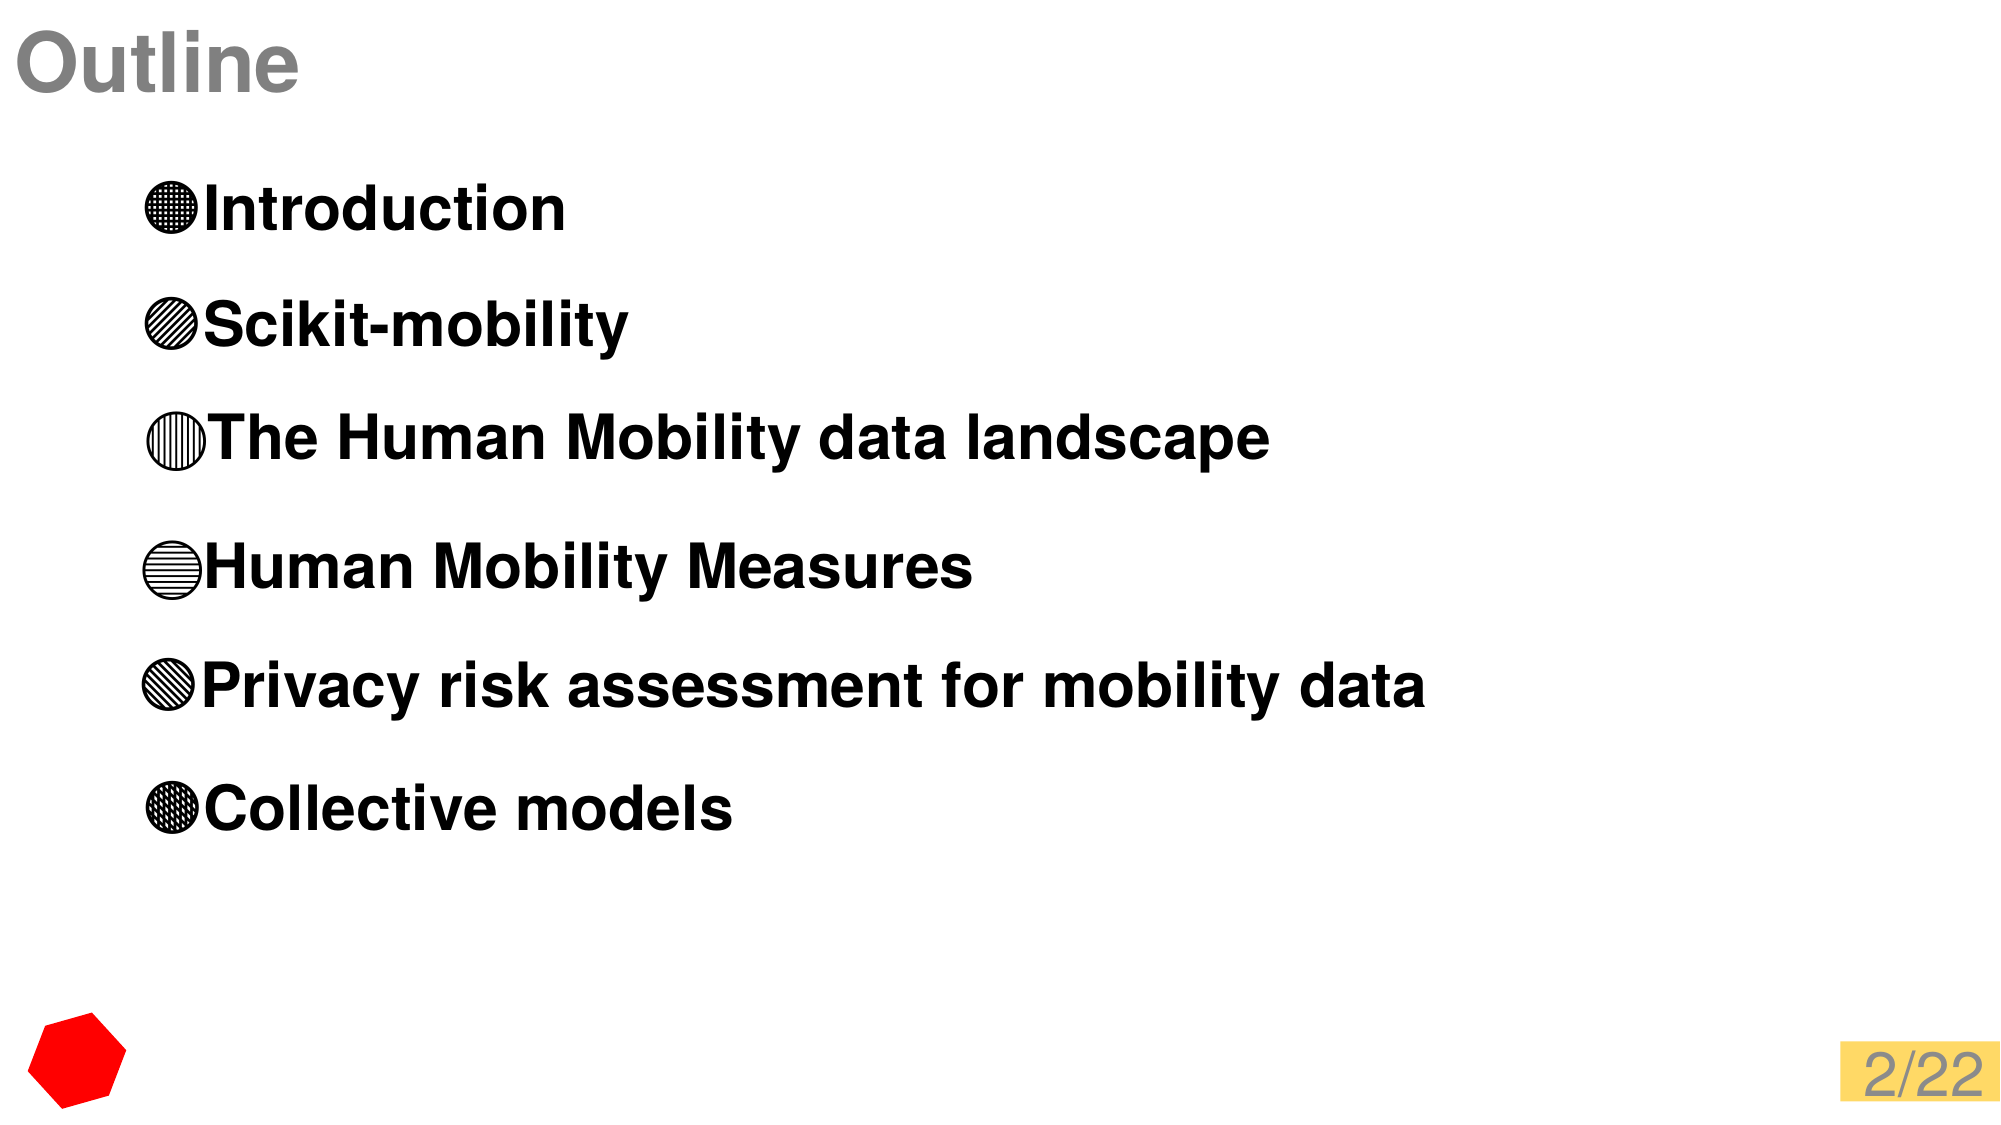

Outline
🟠Introduction
🟣Scikit-mobility
🔴The Human Mobility data landscape
🔵Human Mobility Measures
🟢Privacy risk assessment for mobility data
🟤Collective models

2/22